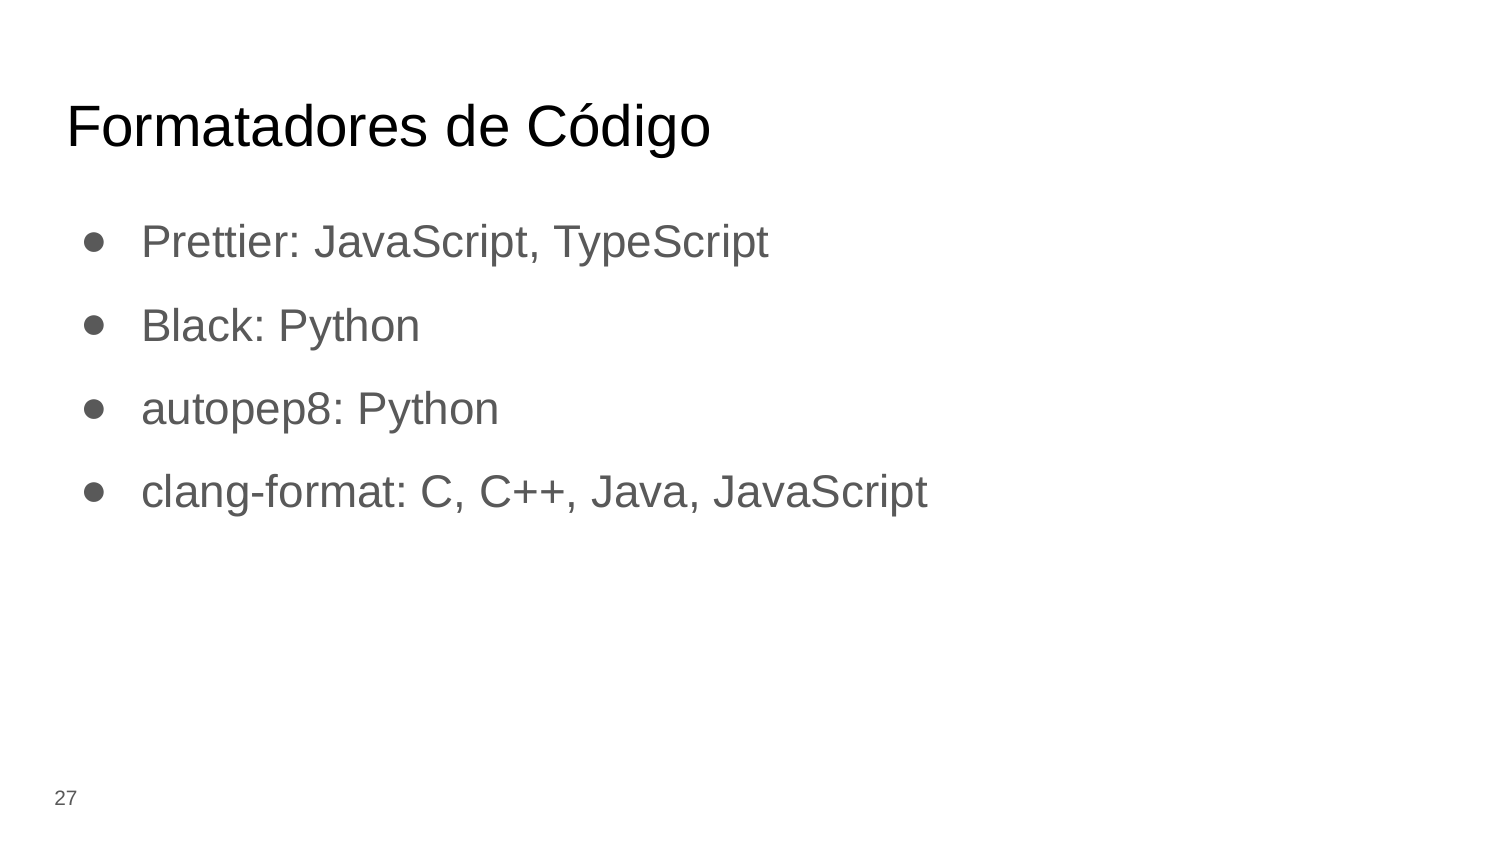

# Formatadores de Código

Prettier: JavaScript, TypeScript
Black: Python
autopep8: Python
clang-format: C, C++, Java, JavaScript

27